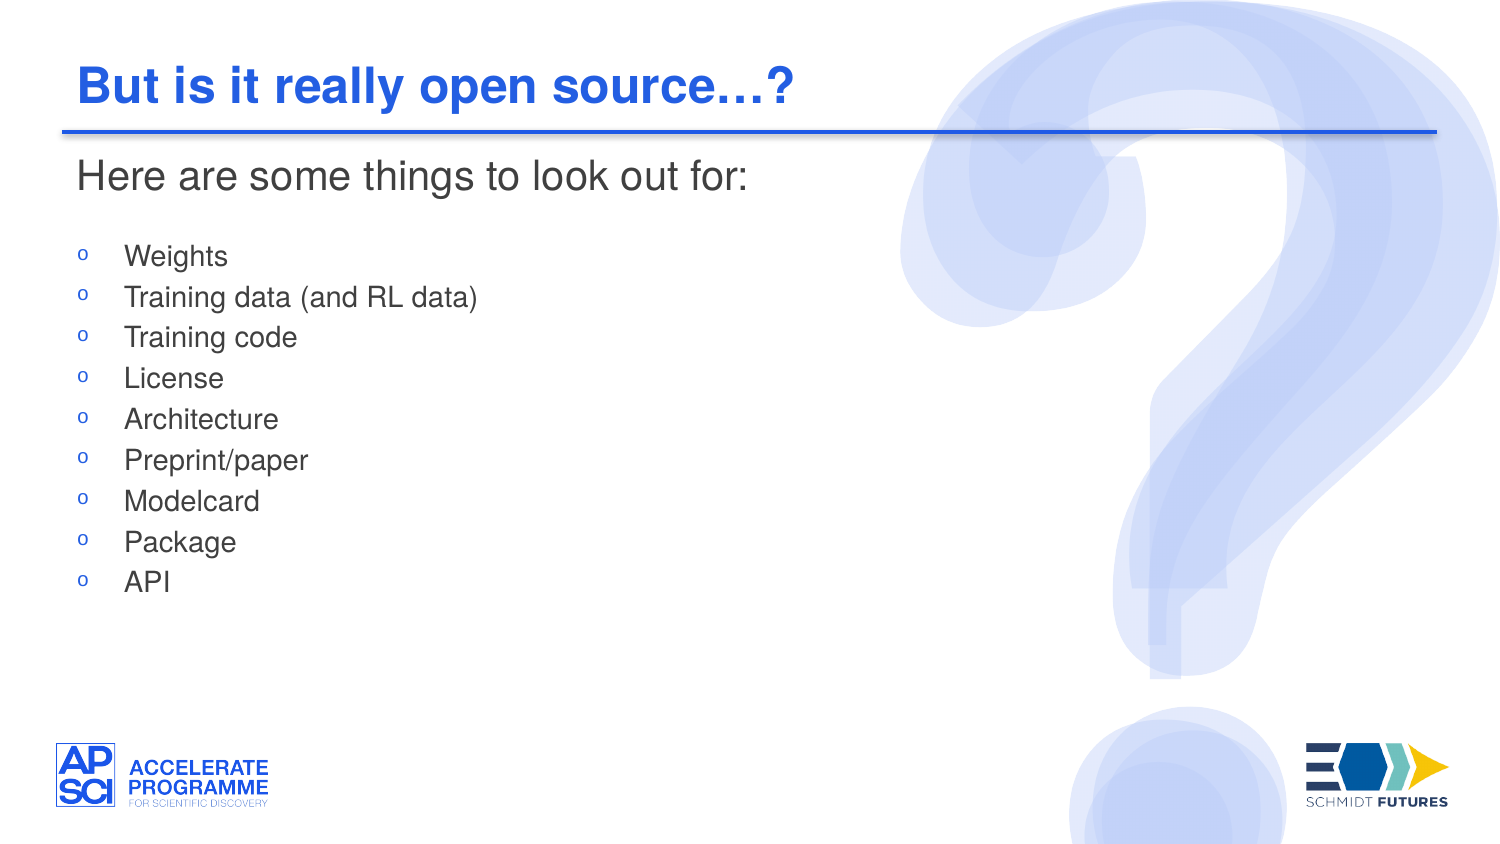

But is it really open source…?
Here are some things to look out for:
Weights
Training data (and RL data)
Training code
License
Architecture
Preprint/paper
Modelcard
Package
API